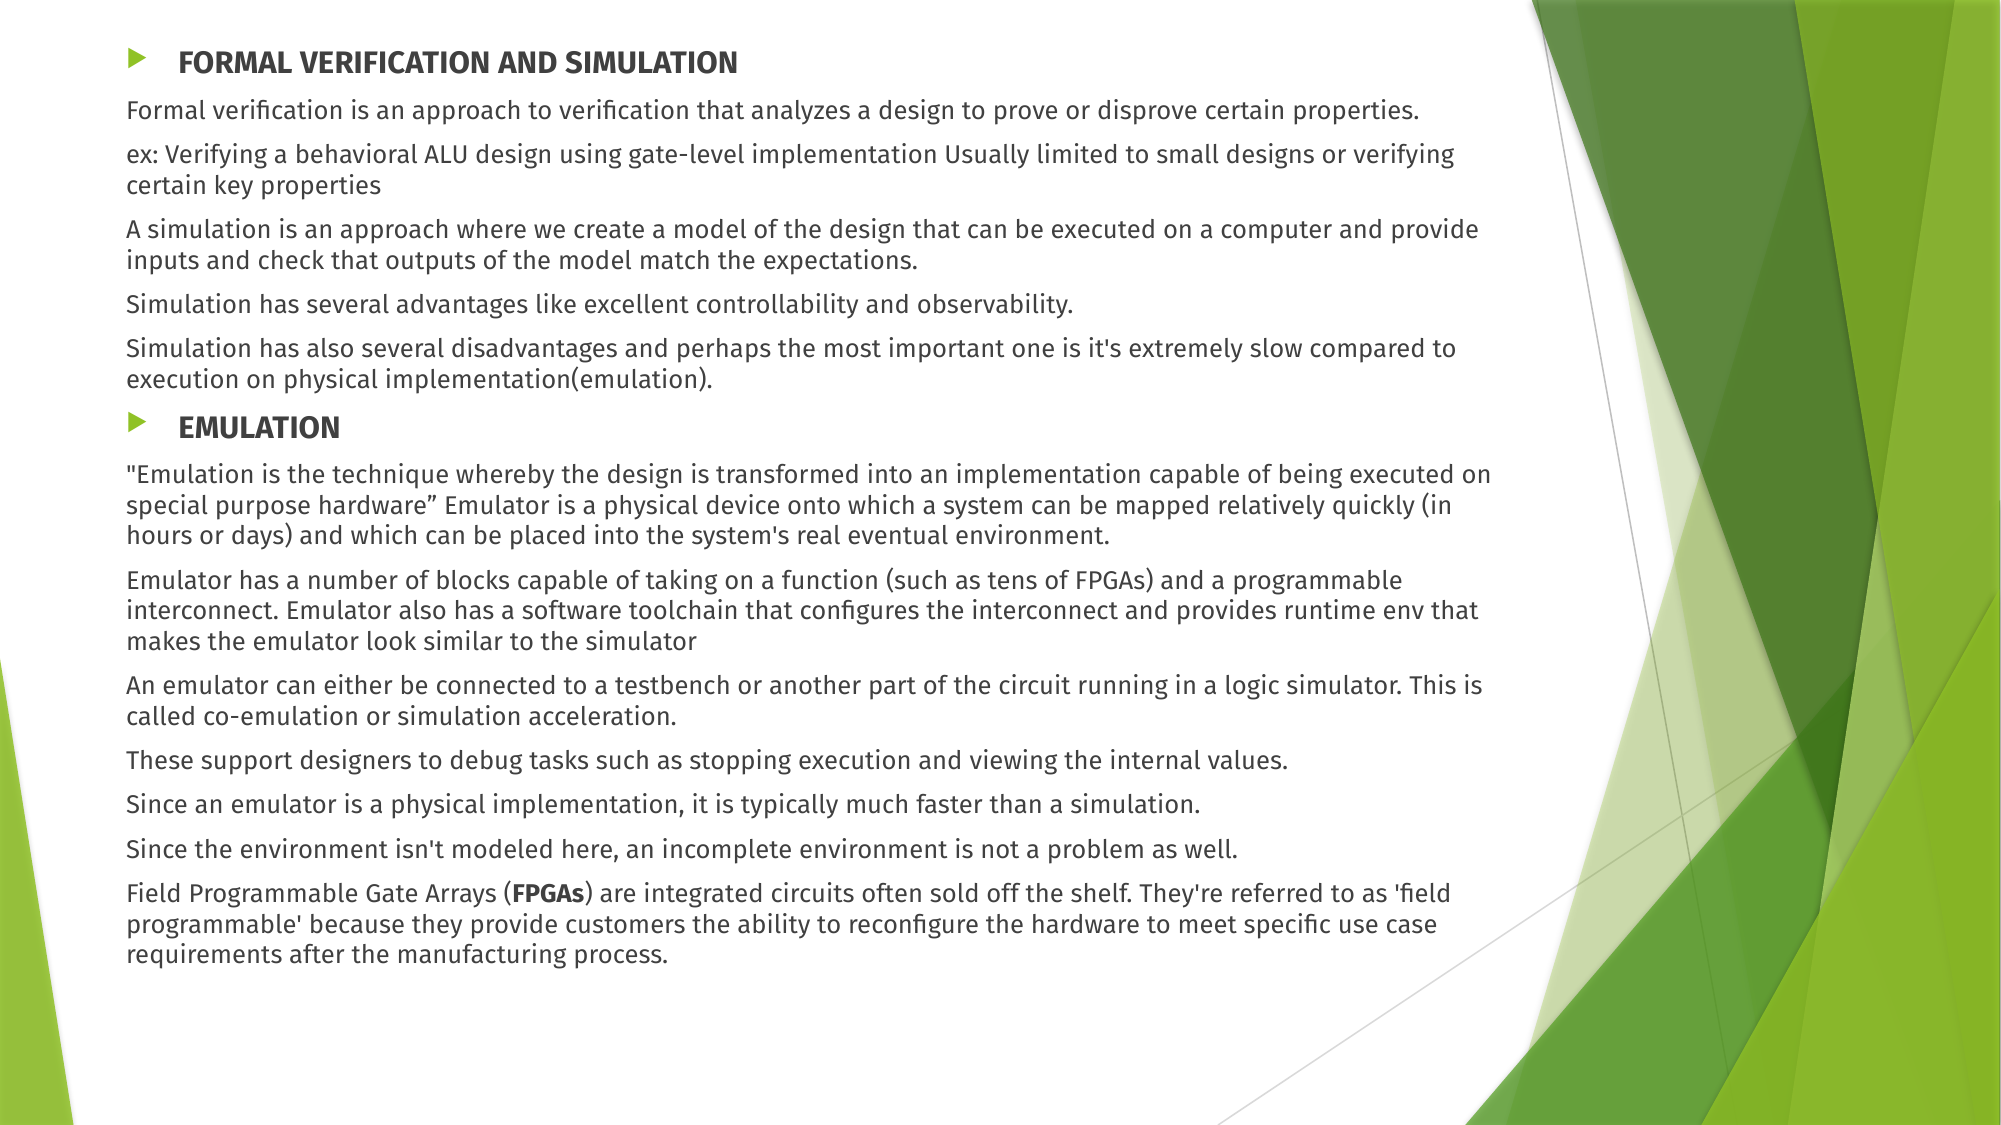

FORMAL VERIFICATION AND SIMULATION
Formal verification is an approach to verification that analyzes a design to prove or disprove certain properties.
ex: Verifying a behavioral ALU design using gate-level implementation Usually limited to small designs or verifying certain key properties
A simulation is an approach where we create a model of the design that can be executed on a computer and provide inputs and check that outputs of the model match the expectations.
Simulation has several advantages like excellent controllability and observability.
Simulation has also several disadvantages and perhaps the most important one is it's extremely slow compared to execution on physical implementation(emulation).
	EMULATION
"Emulation is the technique whereby the design is transformed into an implementation capable of being executed on special purpose hardware” Emulator is a physical device onto which a system can be mapped relatively quickly (in hours or days) and which can be placed into the system's real eventual environment.
Emulator has a number of blocks capable of taking on a function (such as tens of FPGAs) and a programmable interconnect. Emulator also has a software toolchain that configures the interconnect and provides runtime env that makes the emulator look similar to the simulator
An emulator can either be connected to a testbench or another part of the circuit running in a logic simulator. This is called co-emulation or simulation acceleration.
These support designers to debug tasks such as stopping execution and viewing the internal values.
Since an emulator is a physical implementation, it is typically much faster than a simulation.
Since the environment isn't modeled here, an incomplete environment is not a problem as well.
Field Programmable Gate Arrays (FPGAs) are integrated circuits often sold off the shelf. They're referred to as 'field programmable' because they provide customers the ability to reconfigure the hardware to meet specific use case requirements after the manufacturing process.